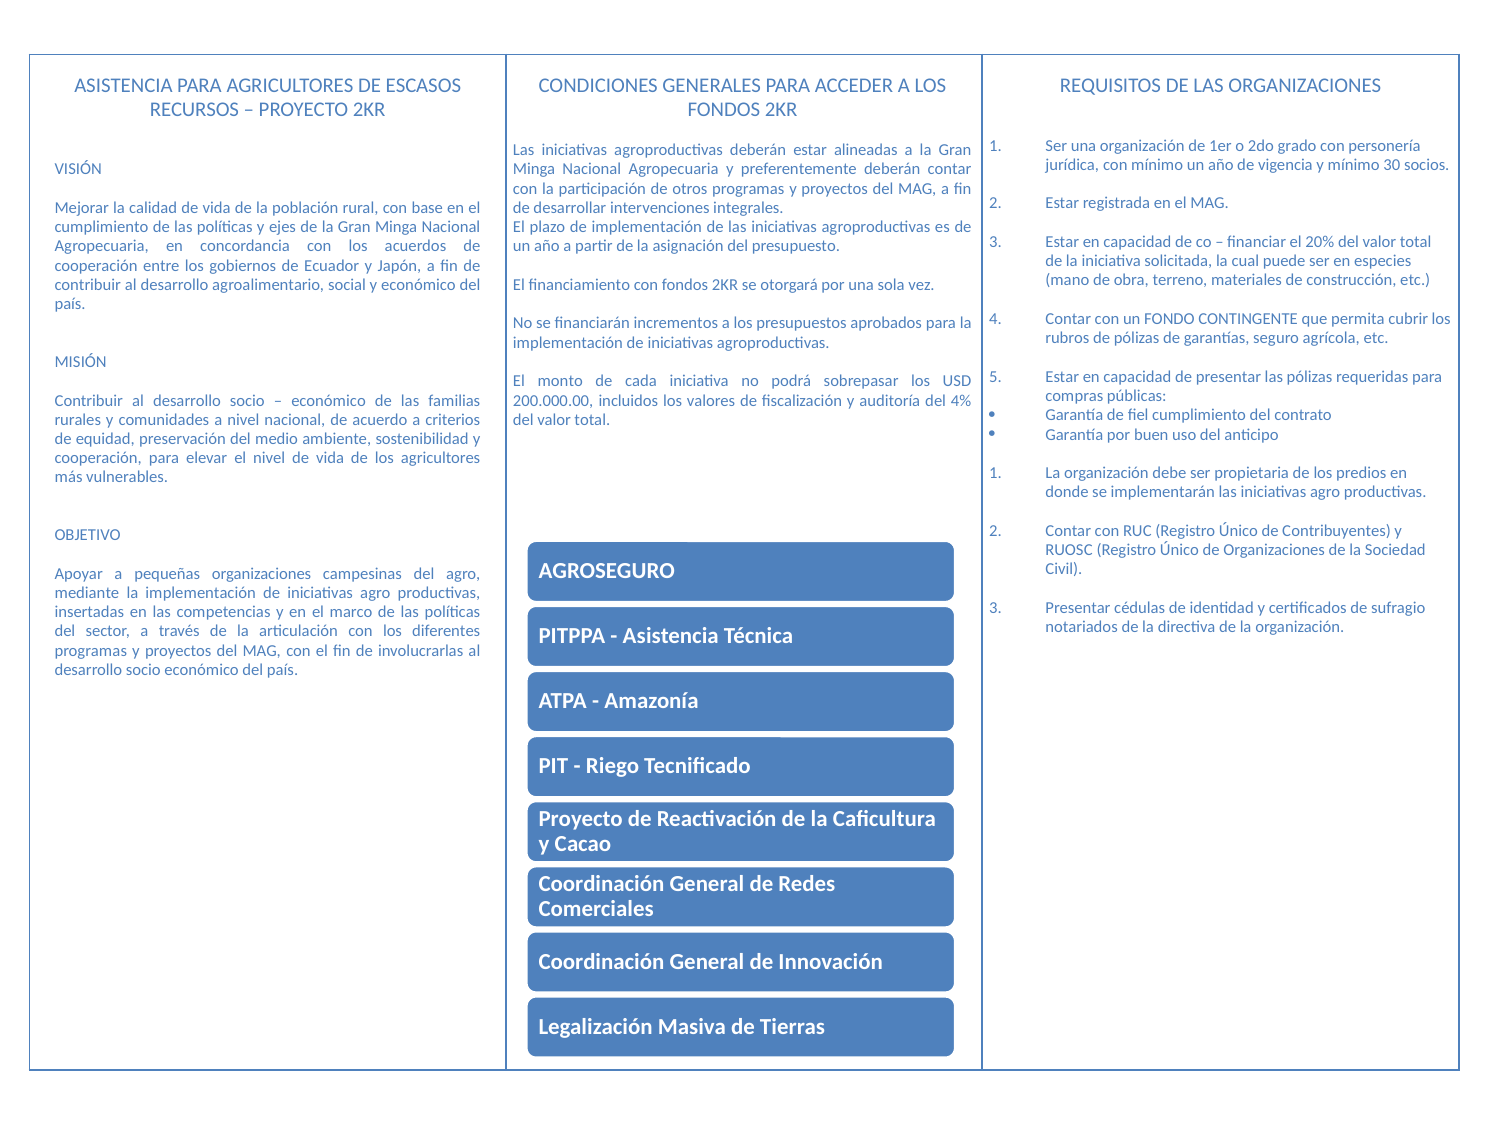

| ASISTENCIA PARA AGRICULTORES DE ESCASOS RECURSOS – PROYECTO 2KR     VISIÓN   Mejorar la calidad de vida de la población rural, con base en el cumplimiento de las políticas y ejes de la Gran Minga Nacional Agropecuaria, en concordancia con los acuerdos de cooperación entre los gobiernos de Ecuador y Japón, a fin de contribuir al desarrollo agroalimentario, social y económico del país.     MISIÓN   Contribuir al desarrollo socio – económico de las familias rurales y comunidades a nivel nacional, de acuerdo a criterios de equidad, preservación del medio ambiente, sostenibilidad y cooperación, para elevar el nivel de vida de los agricultores más vulnerables.     OBJETIVO   Apoyar a pequeñas organizaciones campesinas del agro, mediante la implementación de iniciativas agro productivas, insertadas en las competencias y en el marco de las políticas del sector, a través de la articulación con los diferentes programas y proyectos del MAG, con el fin de involucrarlas al desarrollo socio económico del país. | CONDICIONES GENERALES PARA ACCEDER A LOS FONDOS 2KR   Las iniciativas agroproductivas deberán estar alineadas a la Gran Minga Nacional Agropecuaria y preferentemente deberán contar con la participación de otros programas y proyectos del MAG, a fin de desarrollar intervenciones integrales. El plazo de implementación de las iniciativas agroproductivas es de un año a partir de la asignación del presupuesto.   El financiamiento con fondos 2KR se otorgará por una sola vez.   No se financiarán incrementos a los presupuestos aprobados para la implementación de iniciativas agroproductivas.   El monto de cada iniciativa no podrá sobrepasar los USD 200.000.00, incluidos los valores de fiscalización y auditoría del 4% del valor total. | REQUISITOS DE LAS ORGANIZACIONES     Ser una organización de 1er o 2do grado con personería jurídica, con mínimo un año de vigencia y mínimo 30 socios.   Estar registrada en el MAG.   Estar en capacidad de co – financiar el 20% del valor total de la iniciativa solicitada, la cual puede ser en especies (mano de obra, terreno, materiales de construcción, etc.)   Contar con un FONDO CONTINGENTE que permita cubrir los rubros de pólizas de garantías, seguro agrícola, etc.   Estar en capacidad de presentar las pólizas requeridas para compras públicas: Garantía de fiel cumplimiento del contrato Garantía por buen uso del anticipo   La organización debe ser propietaria de los predios en donde se implementarán las iniciativas agro productivas.   Contar con RUC (Registro Único de Contribuyentes) y RUOSC (Registro Único de Organizaciones de la Sociedad Civil).   Presentar cédulas de identidad y certificados de sufragio notariados de la directiva de la organización. |
| --- | --- | --- |
AGROSEGURO
PITPPA - Asistencia Técnica
ATPA - Amazonía
PIT - Riego Tecnificado
Proyecto de Reactivación de la Caficultura y Cacao
Coordinación General de Redes Comerciales
Coordinación General de Innovación
Legalización Masiva de Tierras